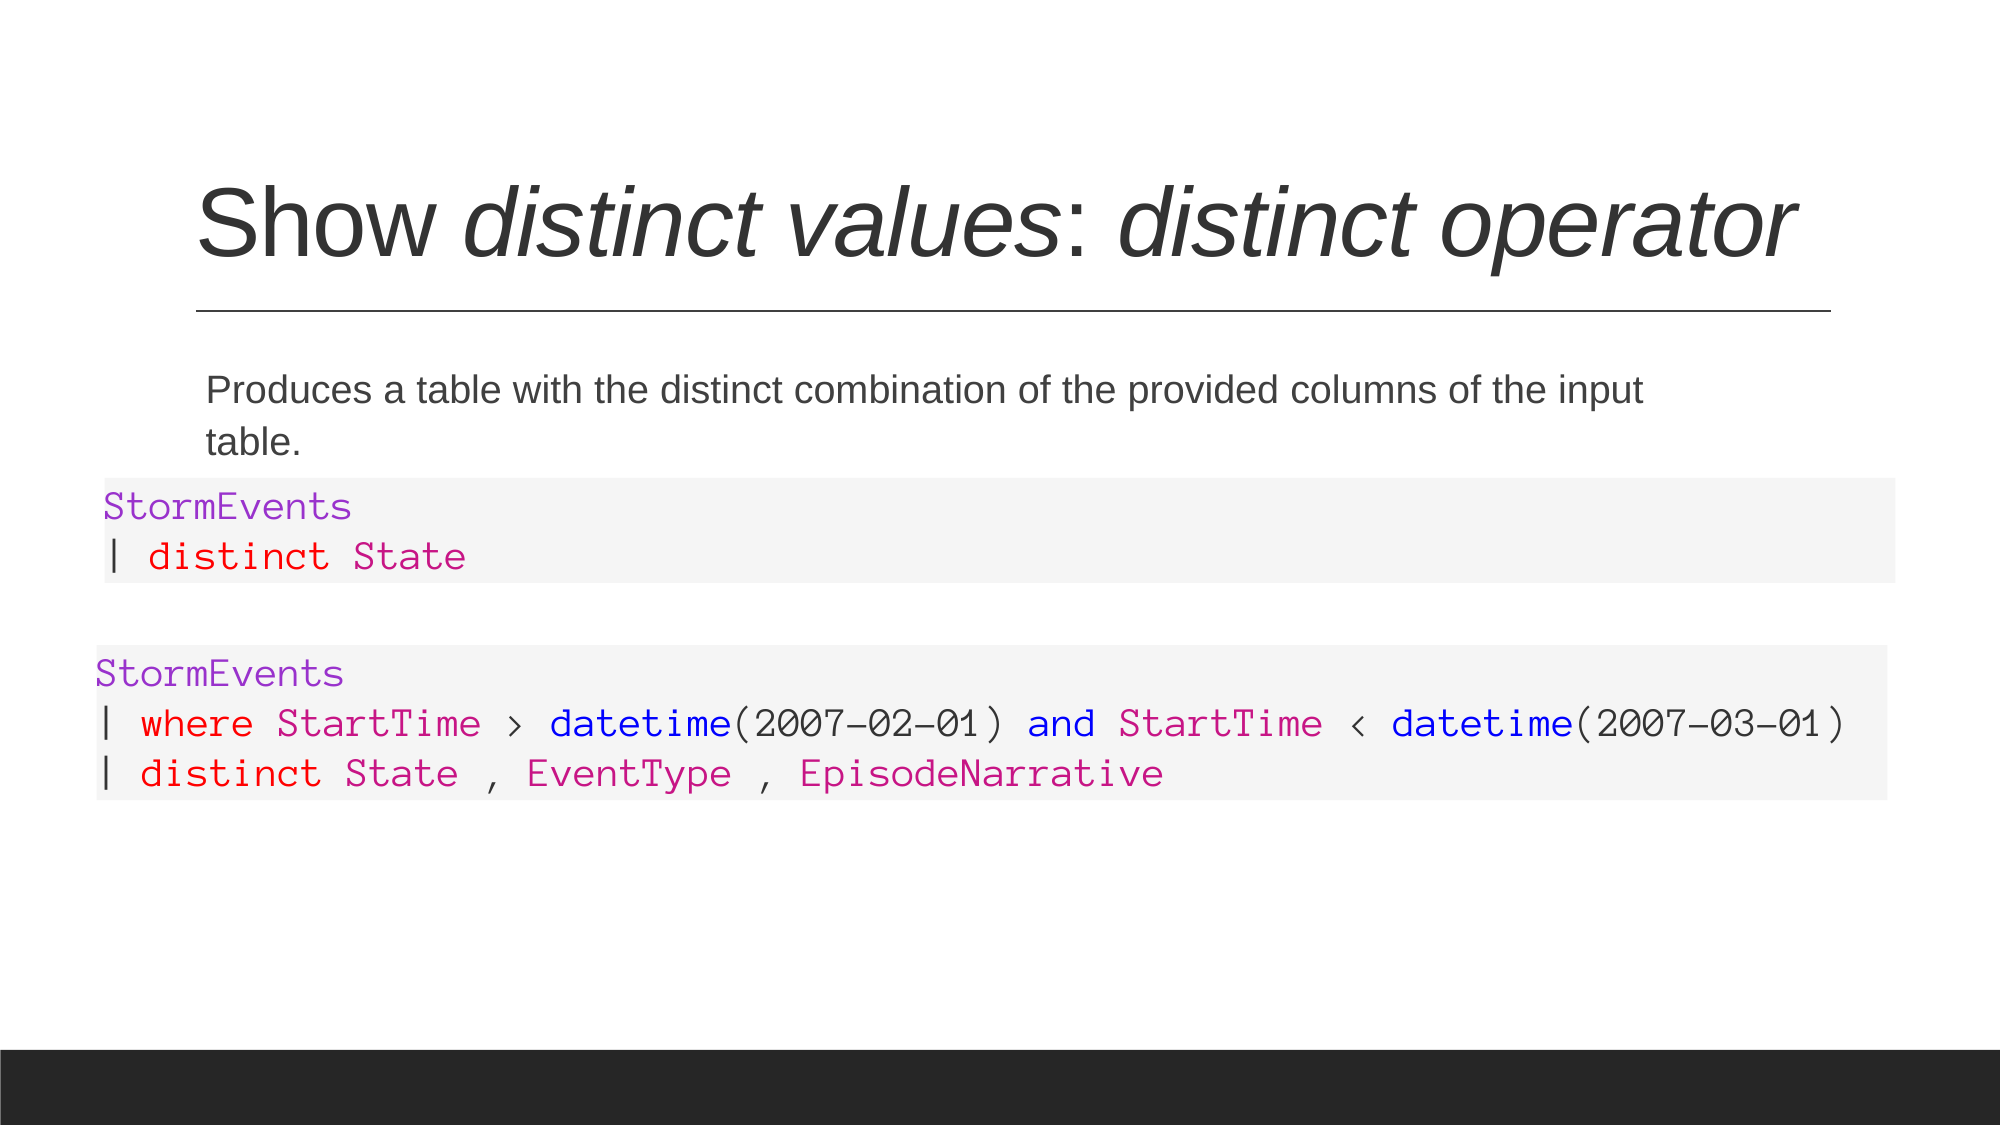

# Show distinct values: distinct operator
Produces a table with the distinct combination of the provided columns of the input table.
StormEvents
| distinct State
StormEvents
| where StartTime > datetime(2007-02-01) and StartTime < datetime(2007-03-01)
| distinct State , EventType , EpisodeNarrative